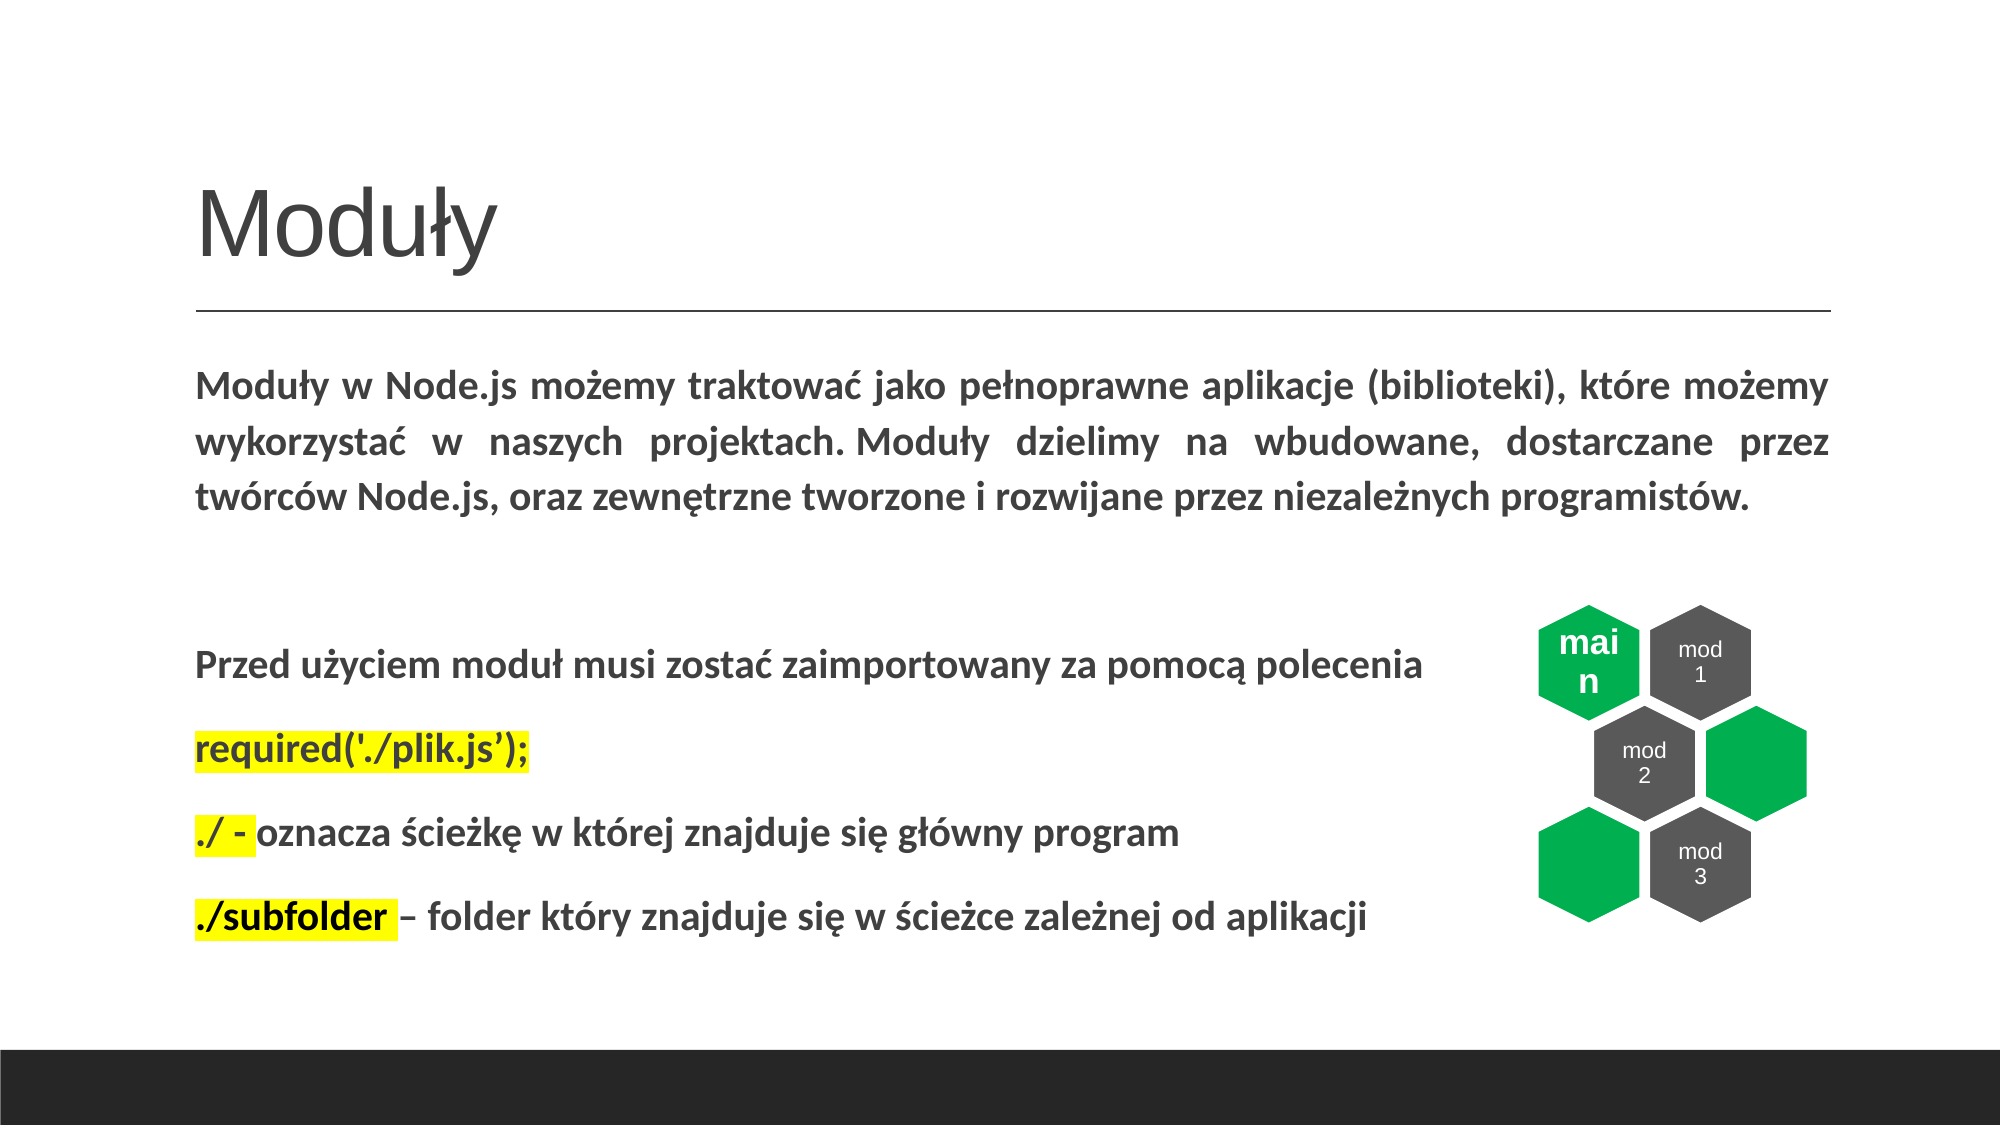

# Moduły
Moduły w Node.js możemy traktować jako pełnoprawne aplikacje (biblioteki), które możemy wykorzystać w naszych projektach. Moduły dzielimy na wbudowane, dostarczane przez twórców Node.js, oraz zewnętrzne tworzone i rozwijane przez niezależnych programistów.

Przed użyciem moduł musi zostać zaimportowany za pomocą polecenia
required('./plik.js’);
./ - oznacza ścieżkę w której znajduje się główny program
./subfolder – folder który znajduje się w ścieżce zależnej od aplikacji
mod1

main
mod2

mod3